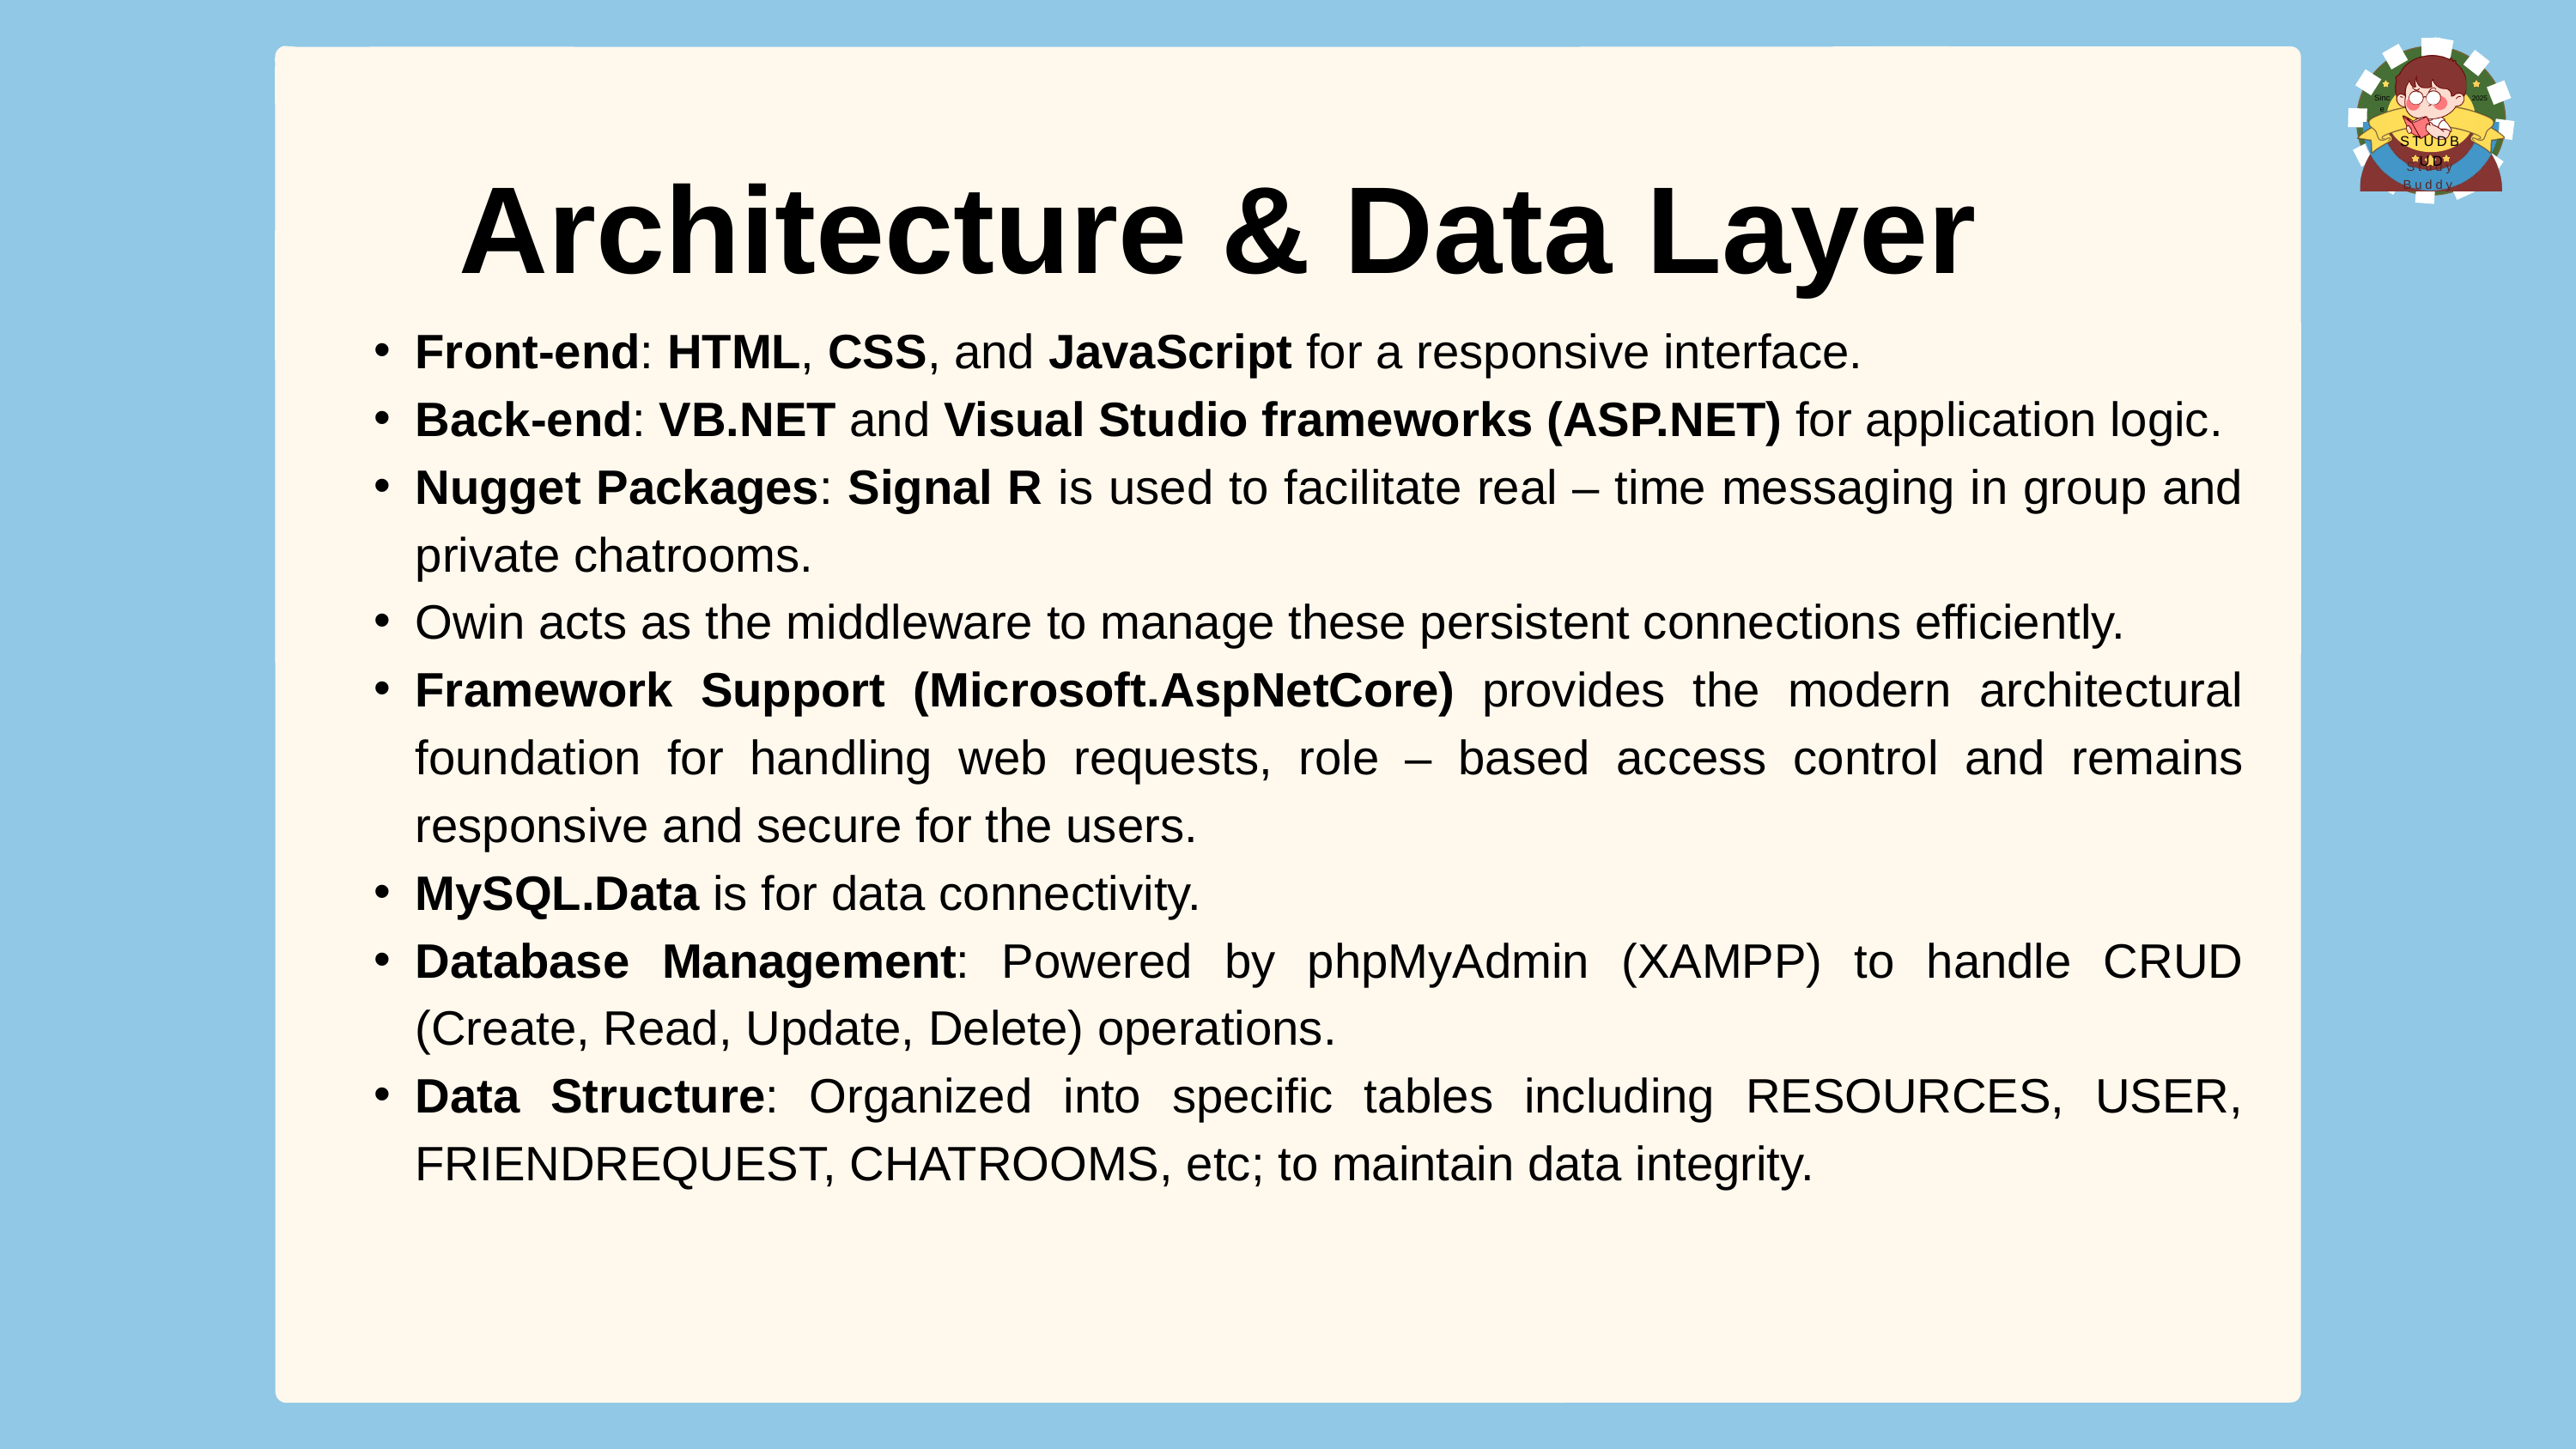

Since
2025

Architecture & Data Layer
STUDBUD

Study Buddy
Front-end: HTML, CSS, and JavaScript for a responsive interface.
Back-end: VB.NET and Visual Studio frameworks (ASP.NET) for application logic.
Nugget Packages: Signal R is used to facilitate real – time messaging in group and private chatrooms.
Owin acts as the middleware to manage these persistent connections efficiently.
Framework Support (Microsoft.AspNetCore) provides the modern architectural foundation for handling web requests, role – based access control and remains responsive and secure for the users.
MySQL.Data is for data connectivity.
Database Management: Powered by phpMyAdmin (XAMPP) to handle CRUD (Create, Read, Update, Delete) operations.
Data Structure: Organized into specific tables including RESOURCES, USER, FRIENDREQUEST, CHATROOMS, etc; to maintain data integrity.